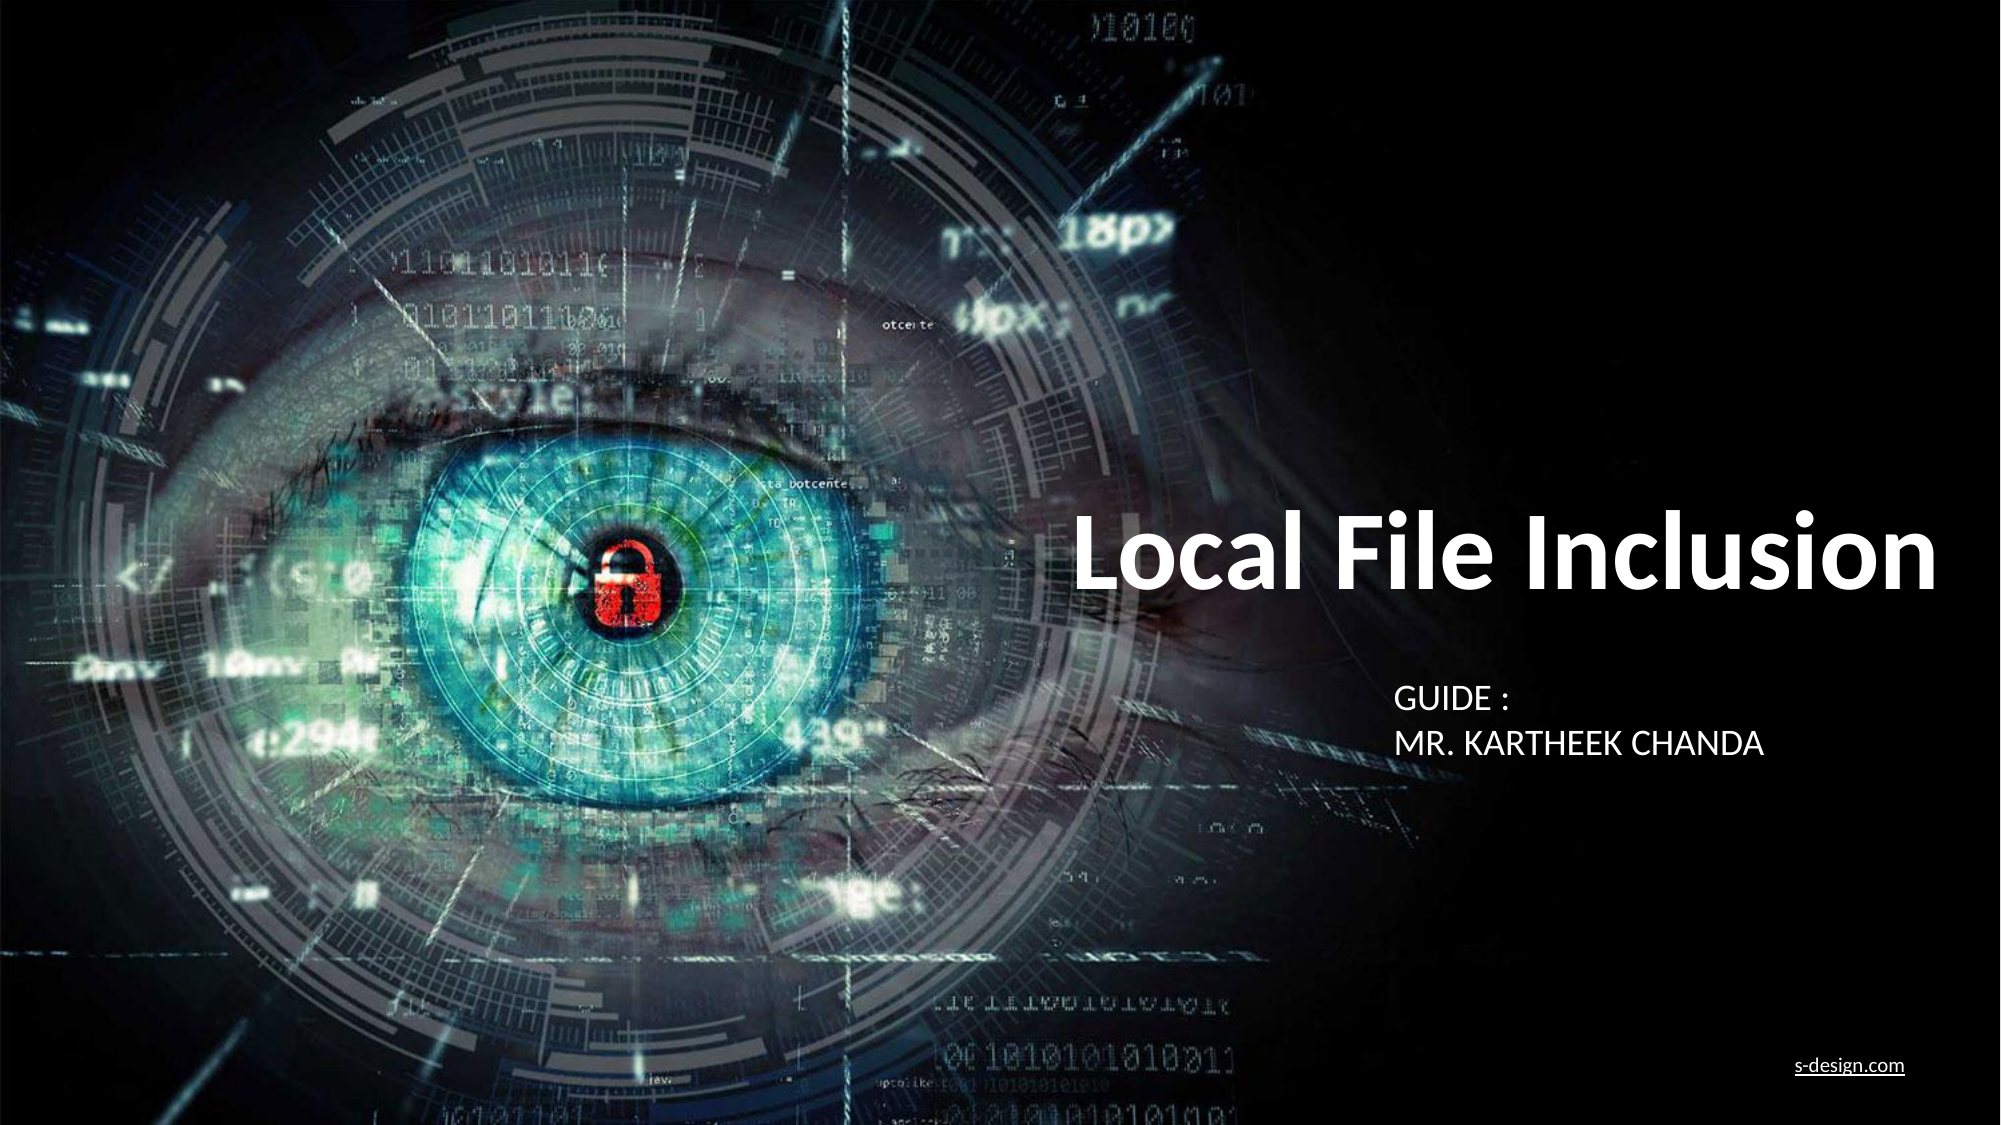

Local File Inclusion
GUIDE :
MR. KARTHEEK CHANDA

s-design.com